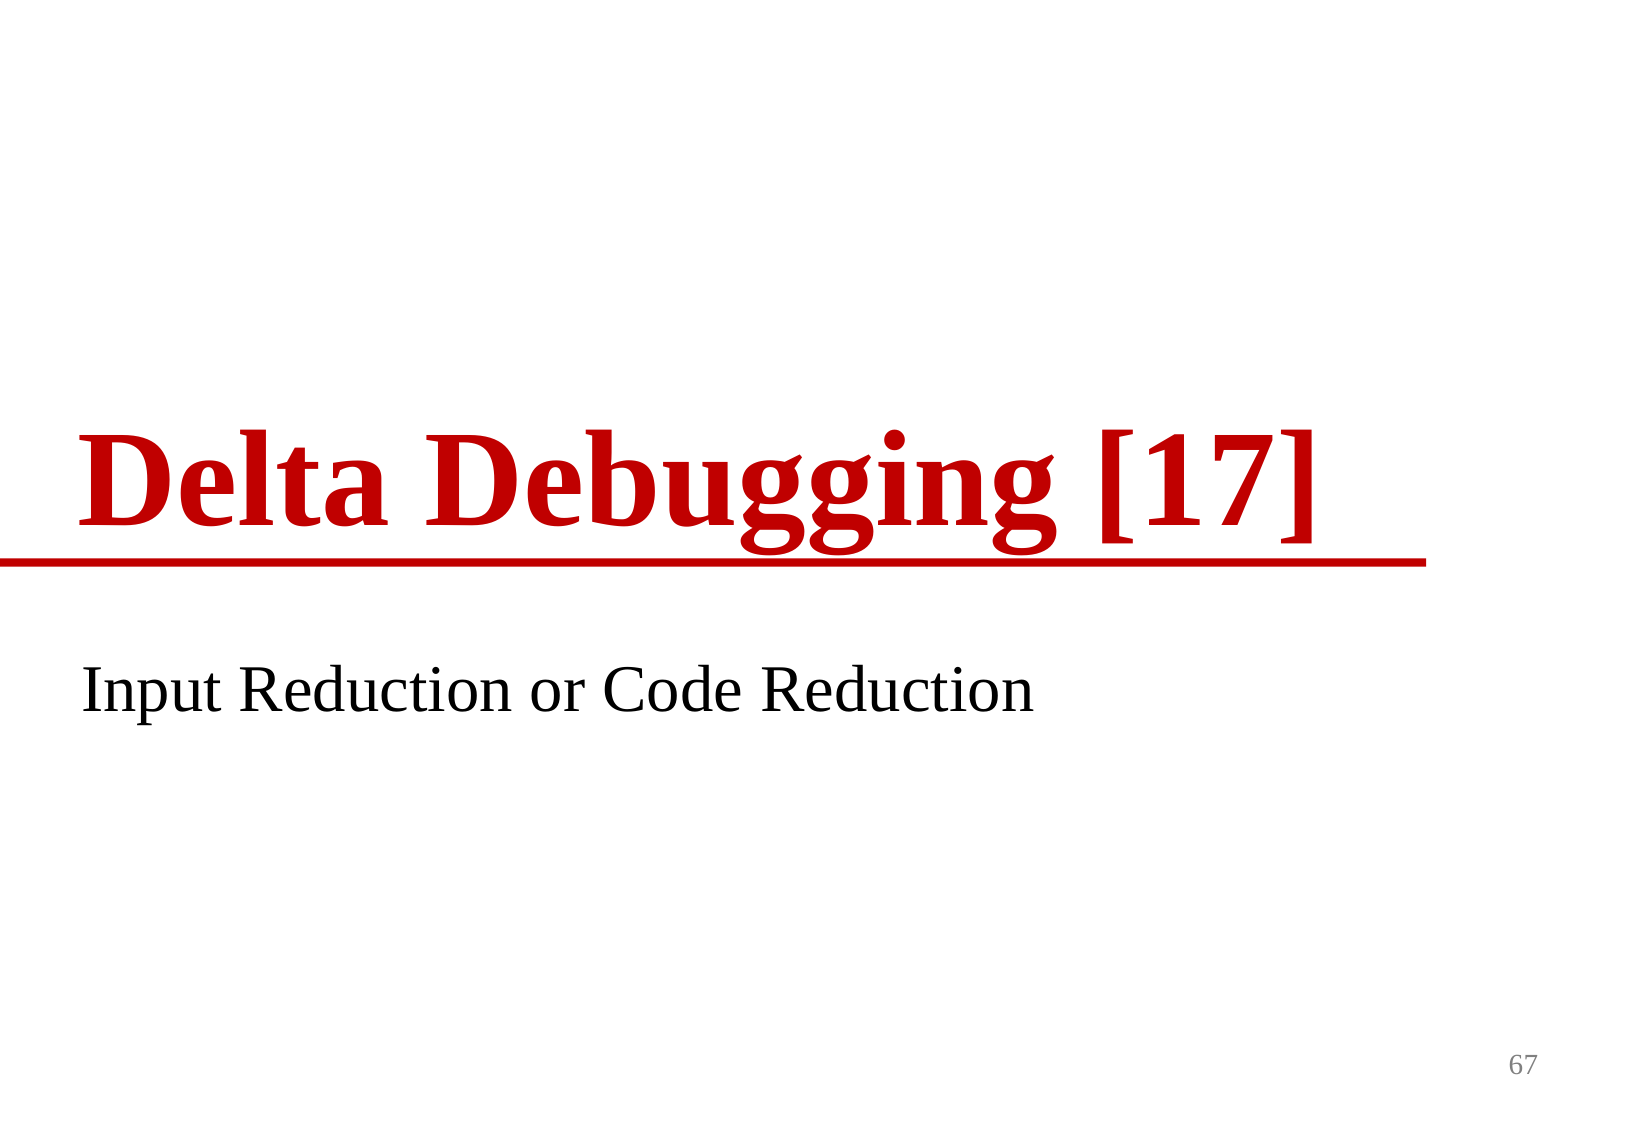

# Delta Debugging [17]
Input Reduction or Code Reduction
67